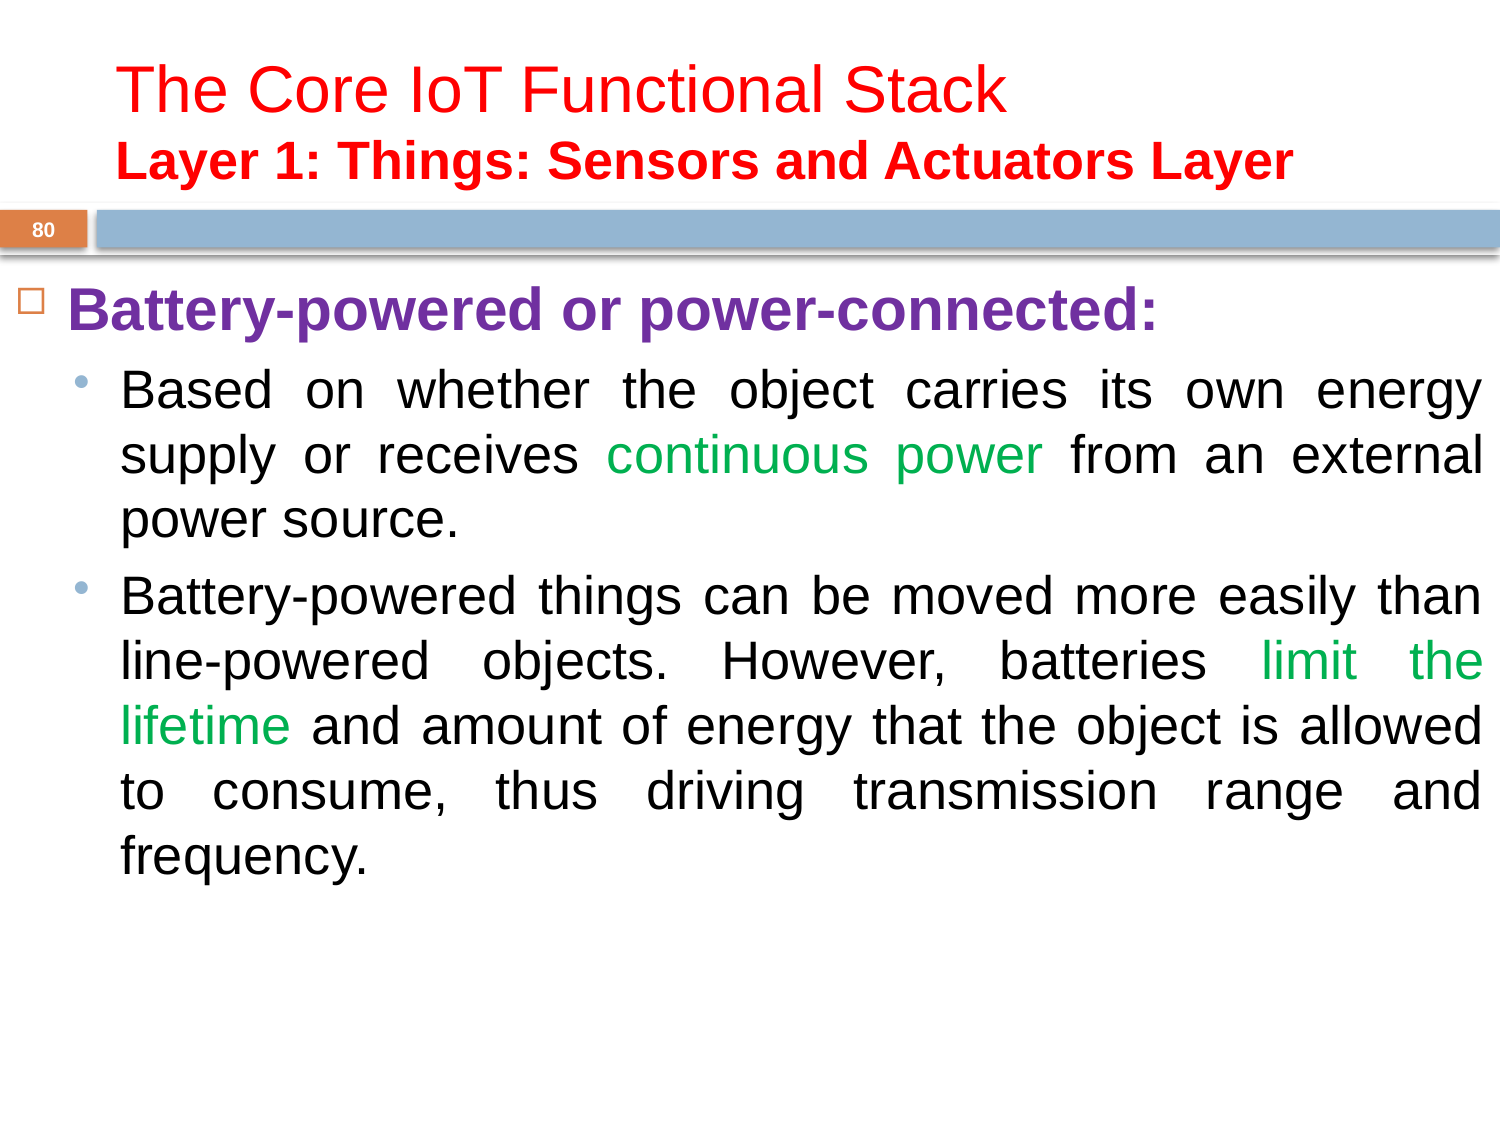

# The Core IoT Functional Stack Layer 1: Things: Sensors and Actuators Layer
80
Battery-powered or power-connected:
Based on whether the object carries its own energy supply or receives continuous power from an external power source.
Battery-powered things can be moved more easily than line-powered objects. However, batteries limit the lifetime and amount of energy that the object is allowed to consume, thus driving transmission range and frequency.